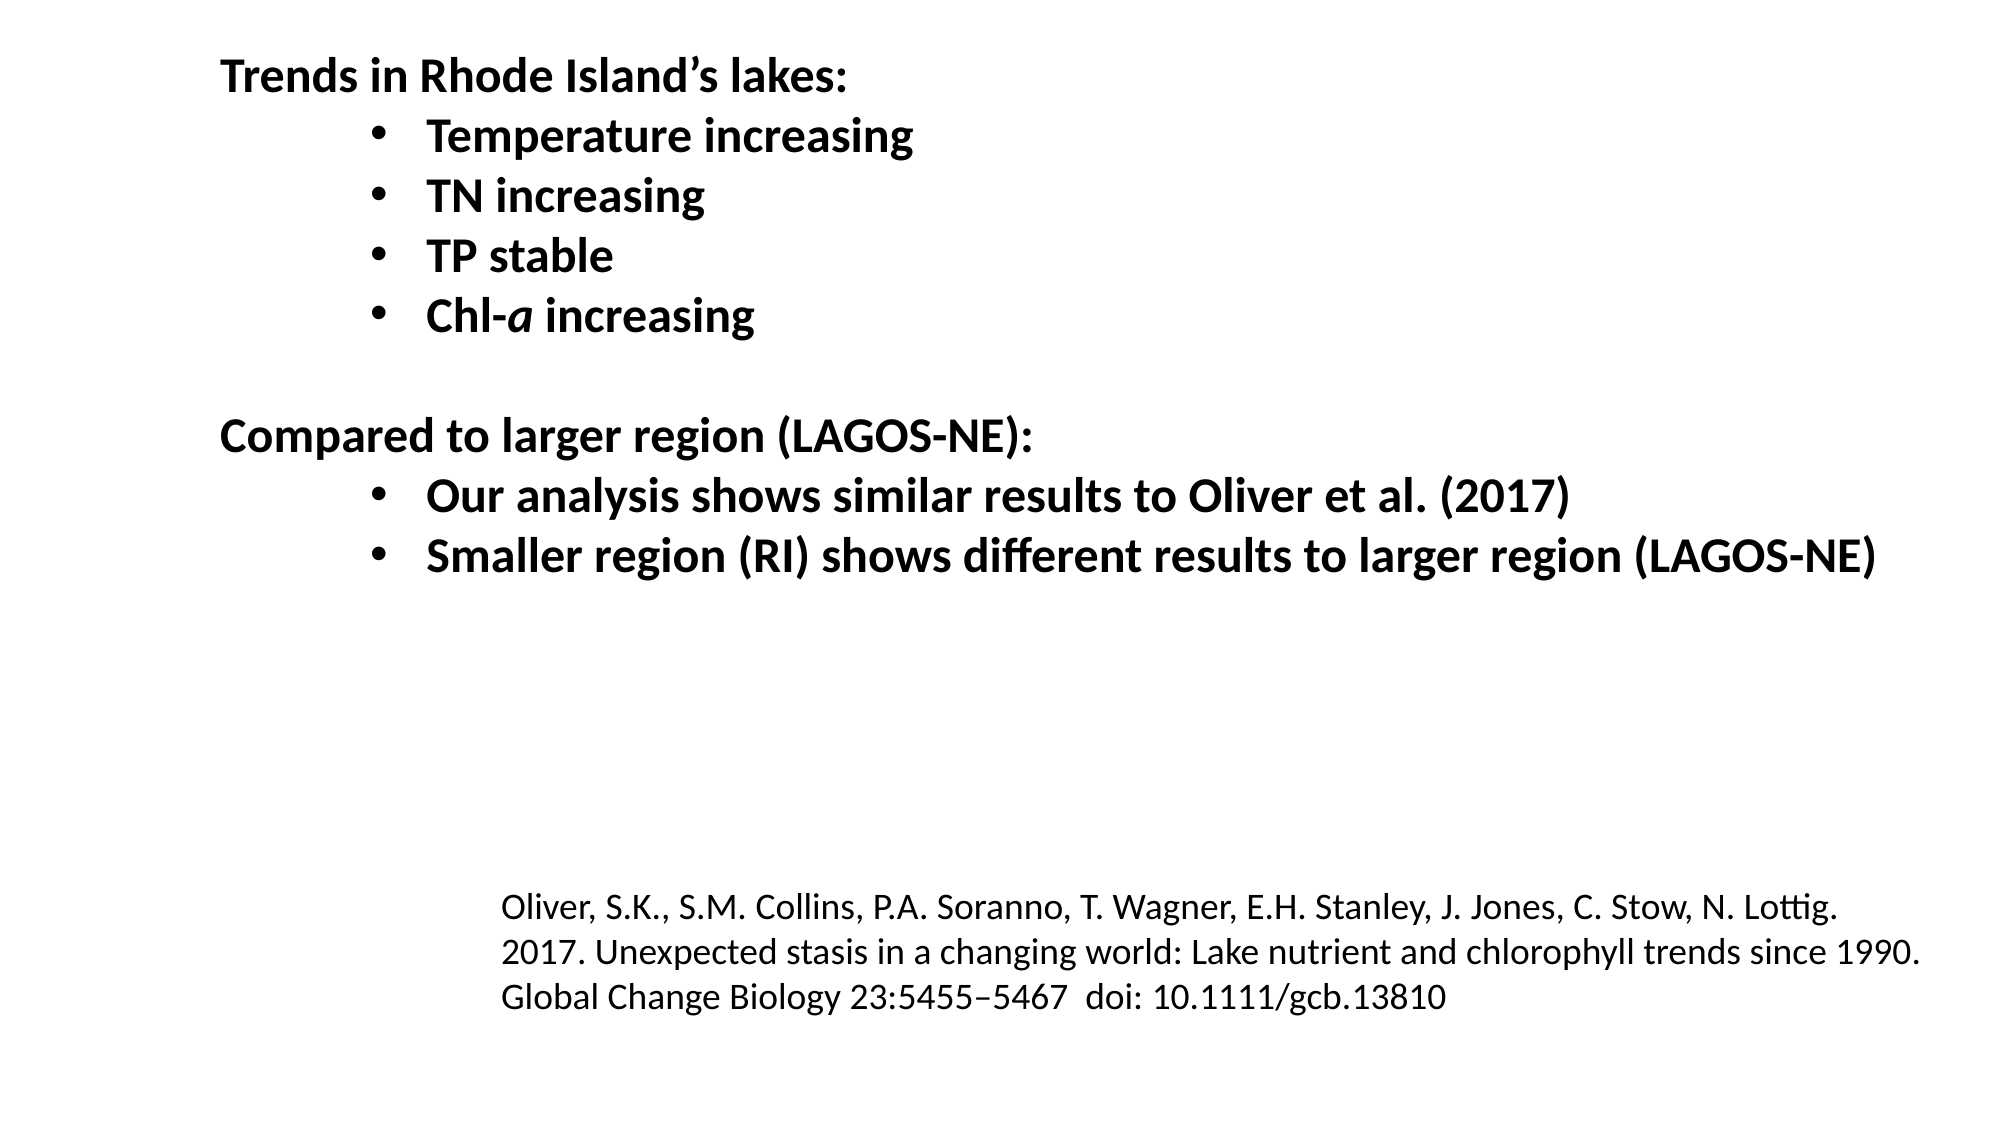

Trends in Rhode Island’s lakes:
Temperature increasing
TN increasing
TP stable
Chl-a increasing

	Compared to larger region (LAGOS-NE):
Our analysis shows similar results to Oliver et al. (2017)
Smaller region (RI) shows different results to larger region (LAGOS-NE)

Oliver, S.K., S.M. Collins, P.A. Soranno, T. Wagner, E.H. Stanley, J. Jones, C. Stow, N. Lottig. 2017. Unexpected stasis in a changing world: Lake nutrient and chlorophyll trends since 1990. Global Change Biology 23:5455–5467  doi: 10.1111/gcb.13810